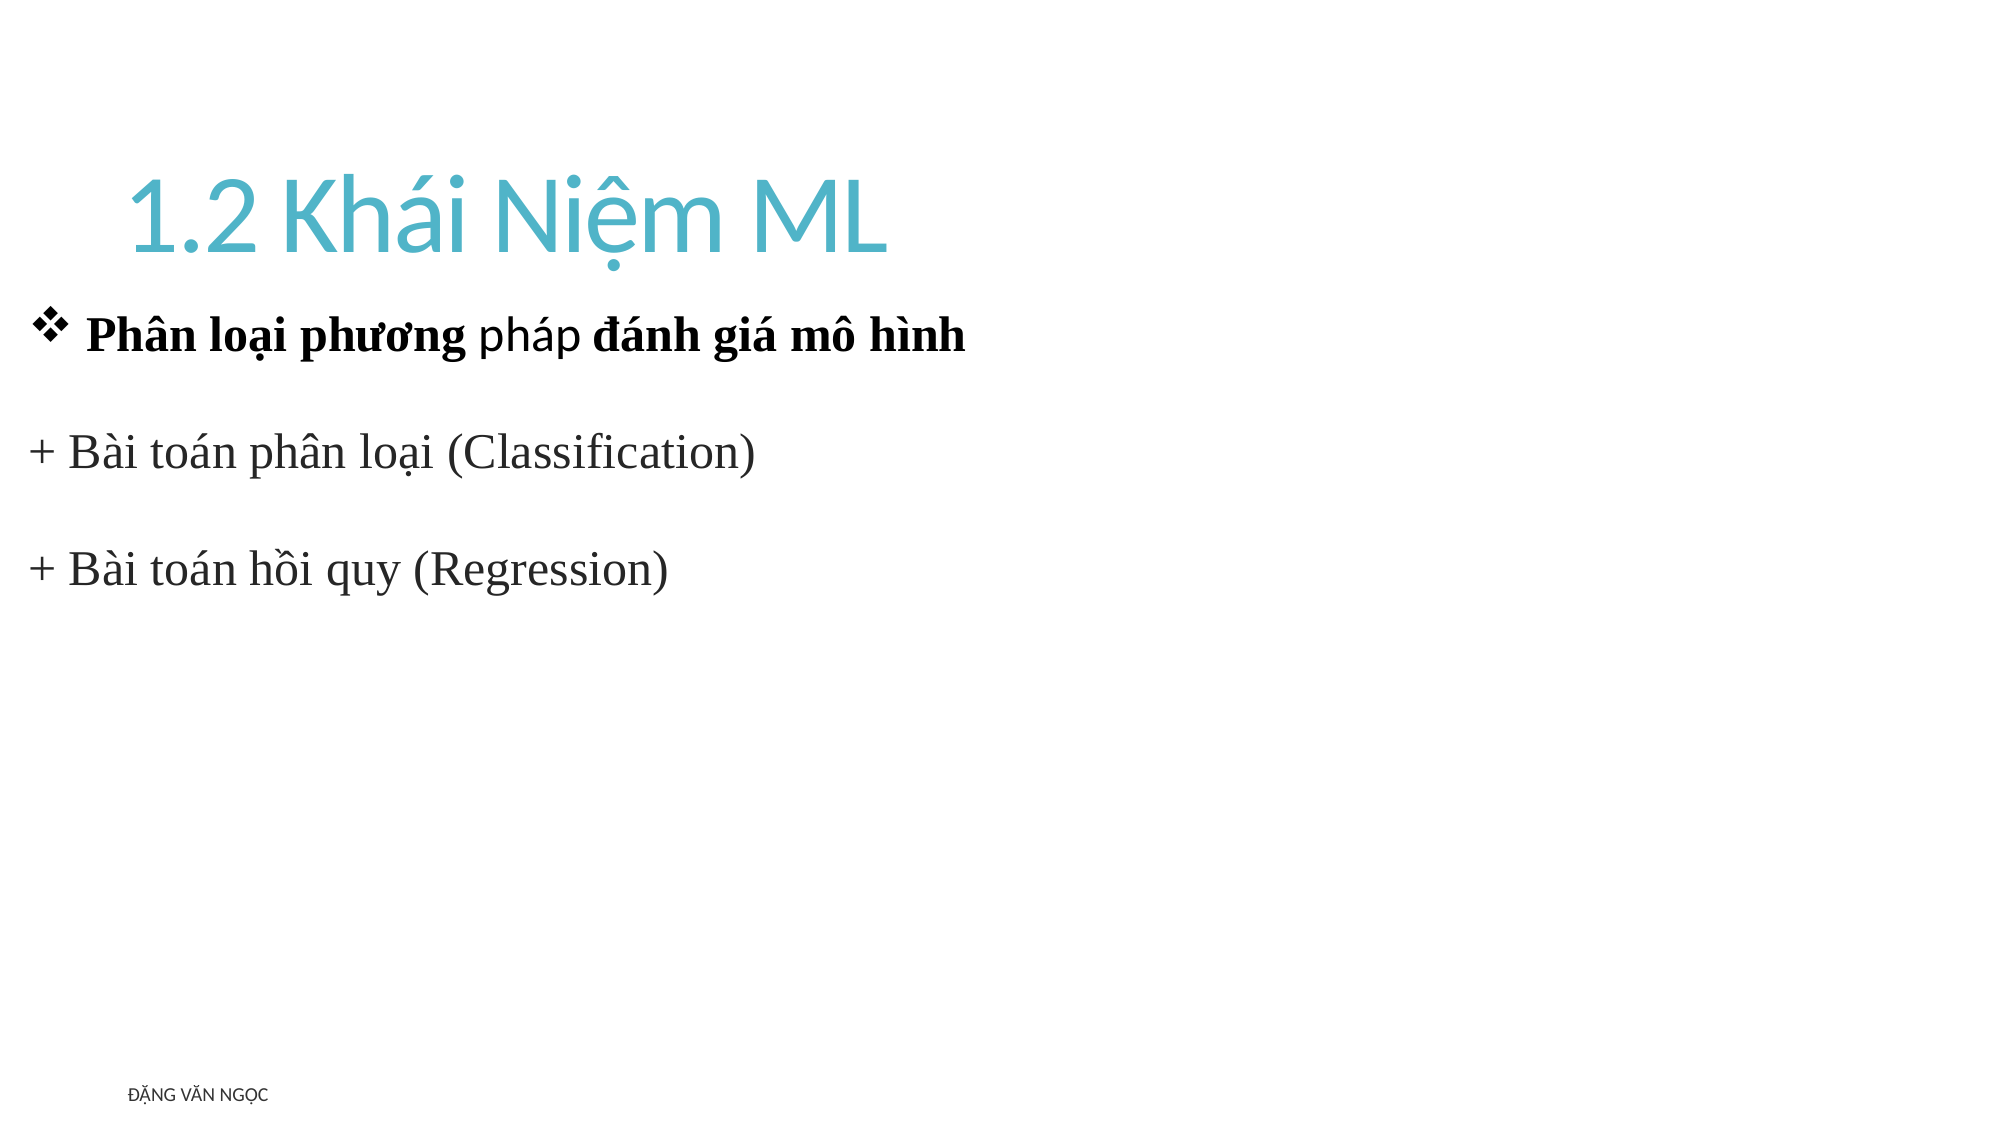

# 1.2 Khái Niệm ML
 Phân loại phương pháp đánh giá mô hình
+ Bài toán phân loại (Classification)
+ Bài toán hồi quy (Regression)

Đặng Văn Ngọc